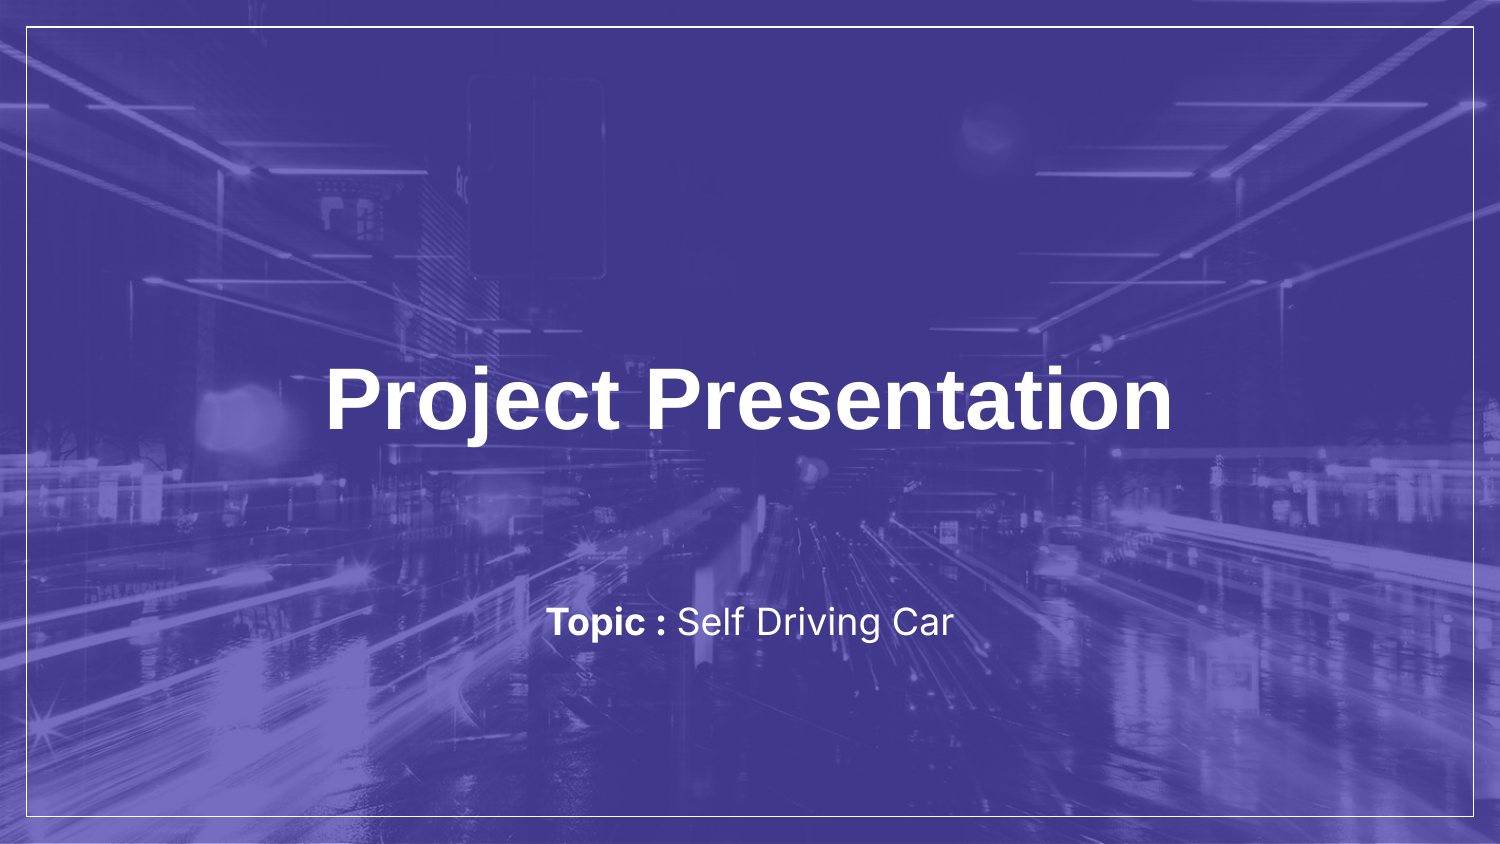

# Project Presentation
Topic : Self Driving Car